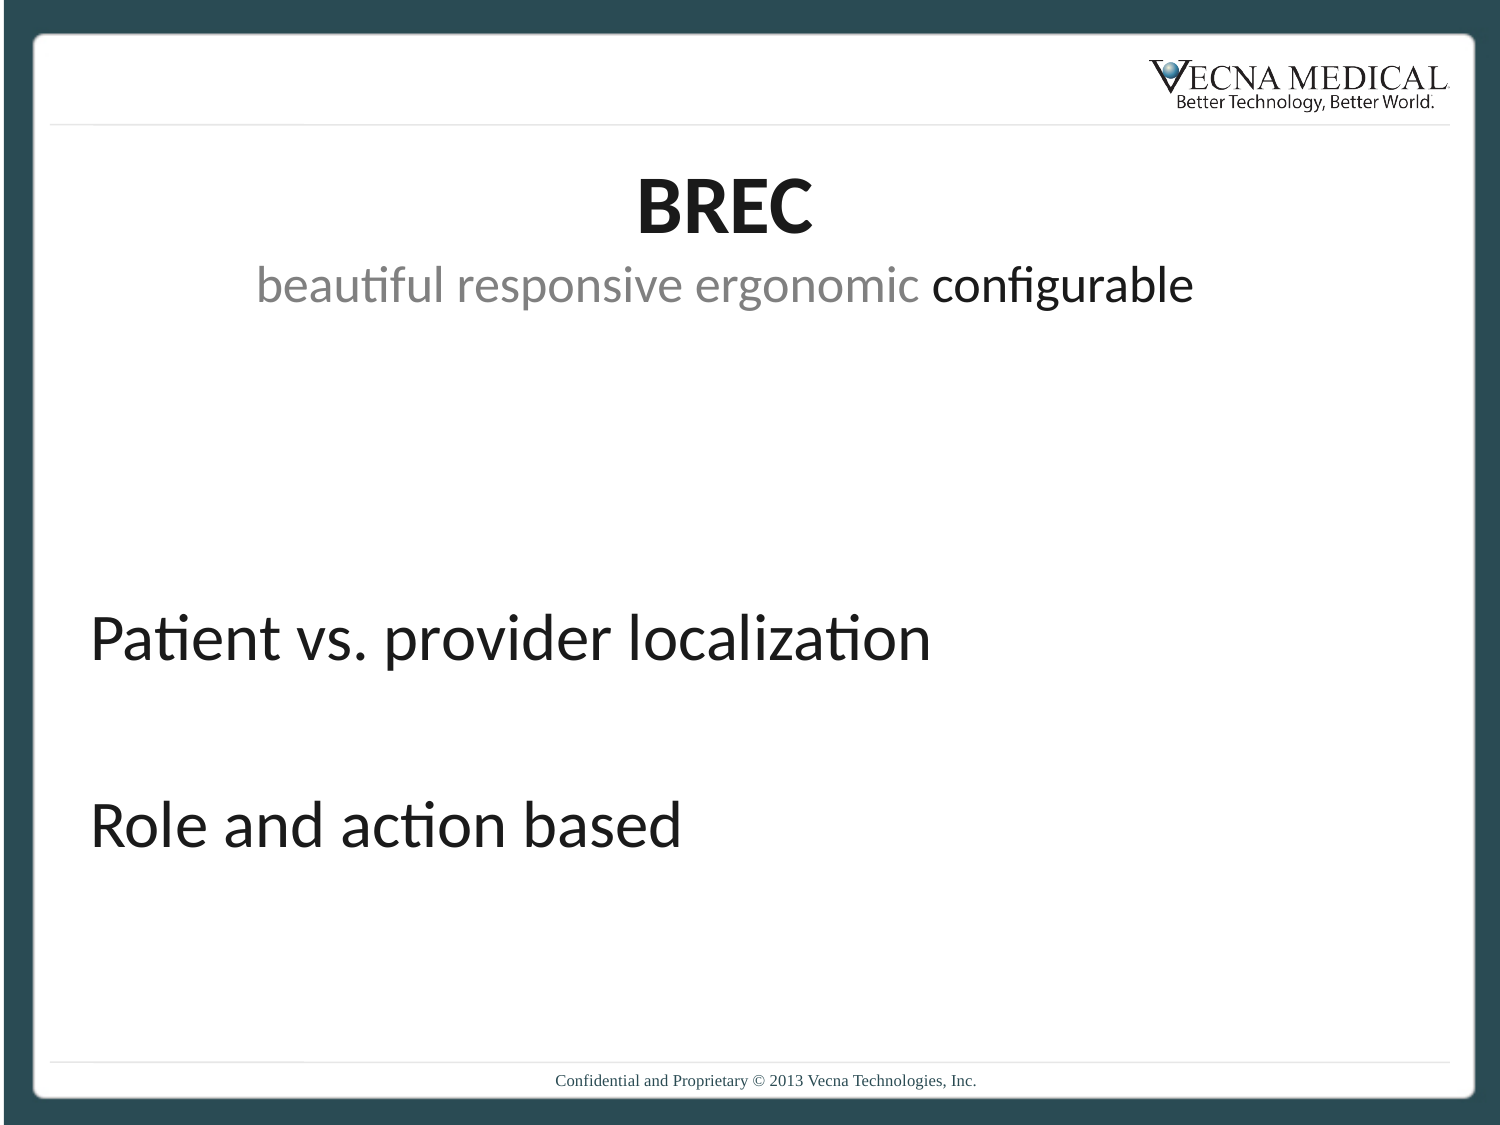

# BREC beautiful responsive ergonomic configurable
Patient vs. provider localization

Role and action based